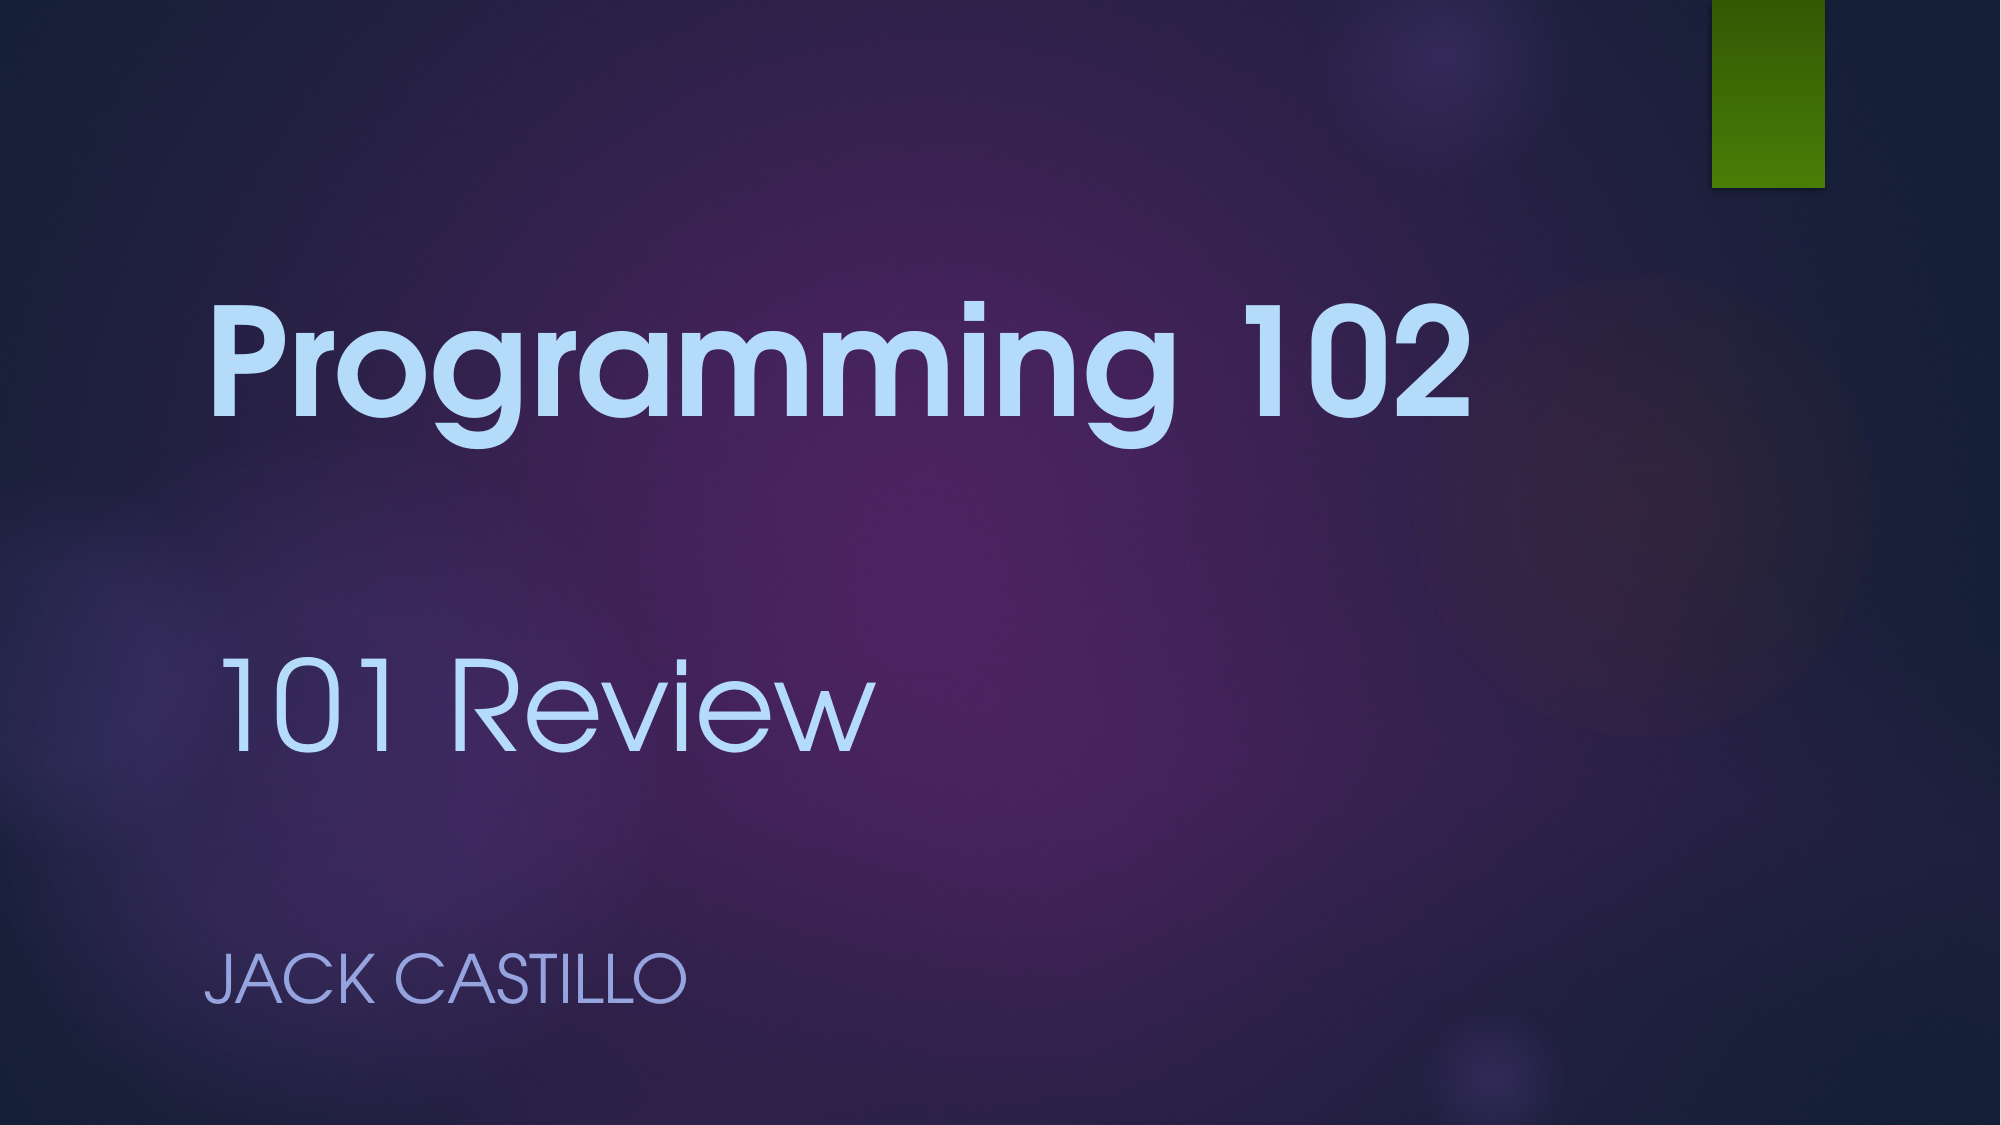

# Programming 102 101 Review
Jack Castillo